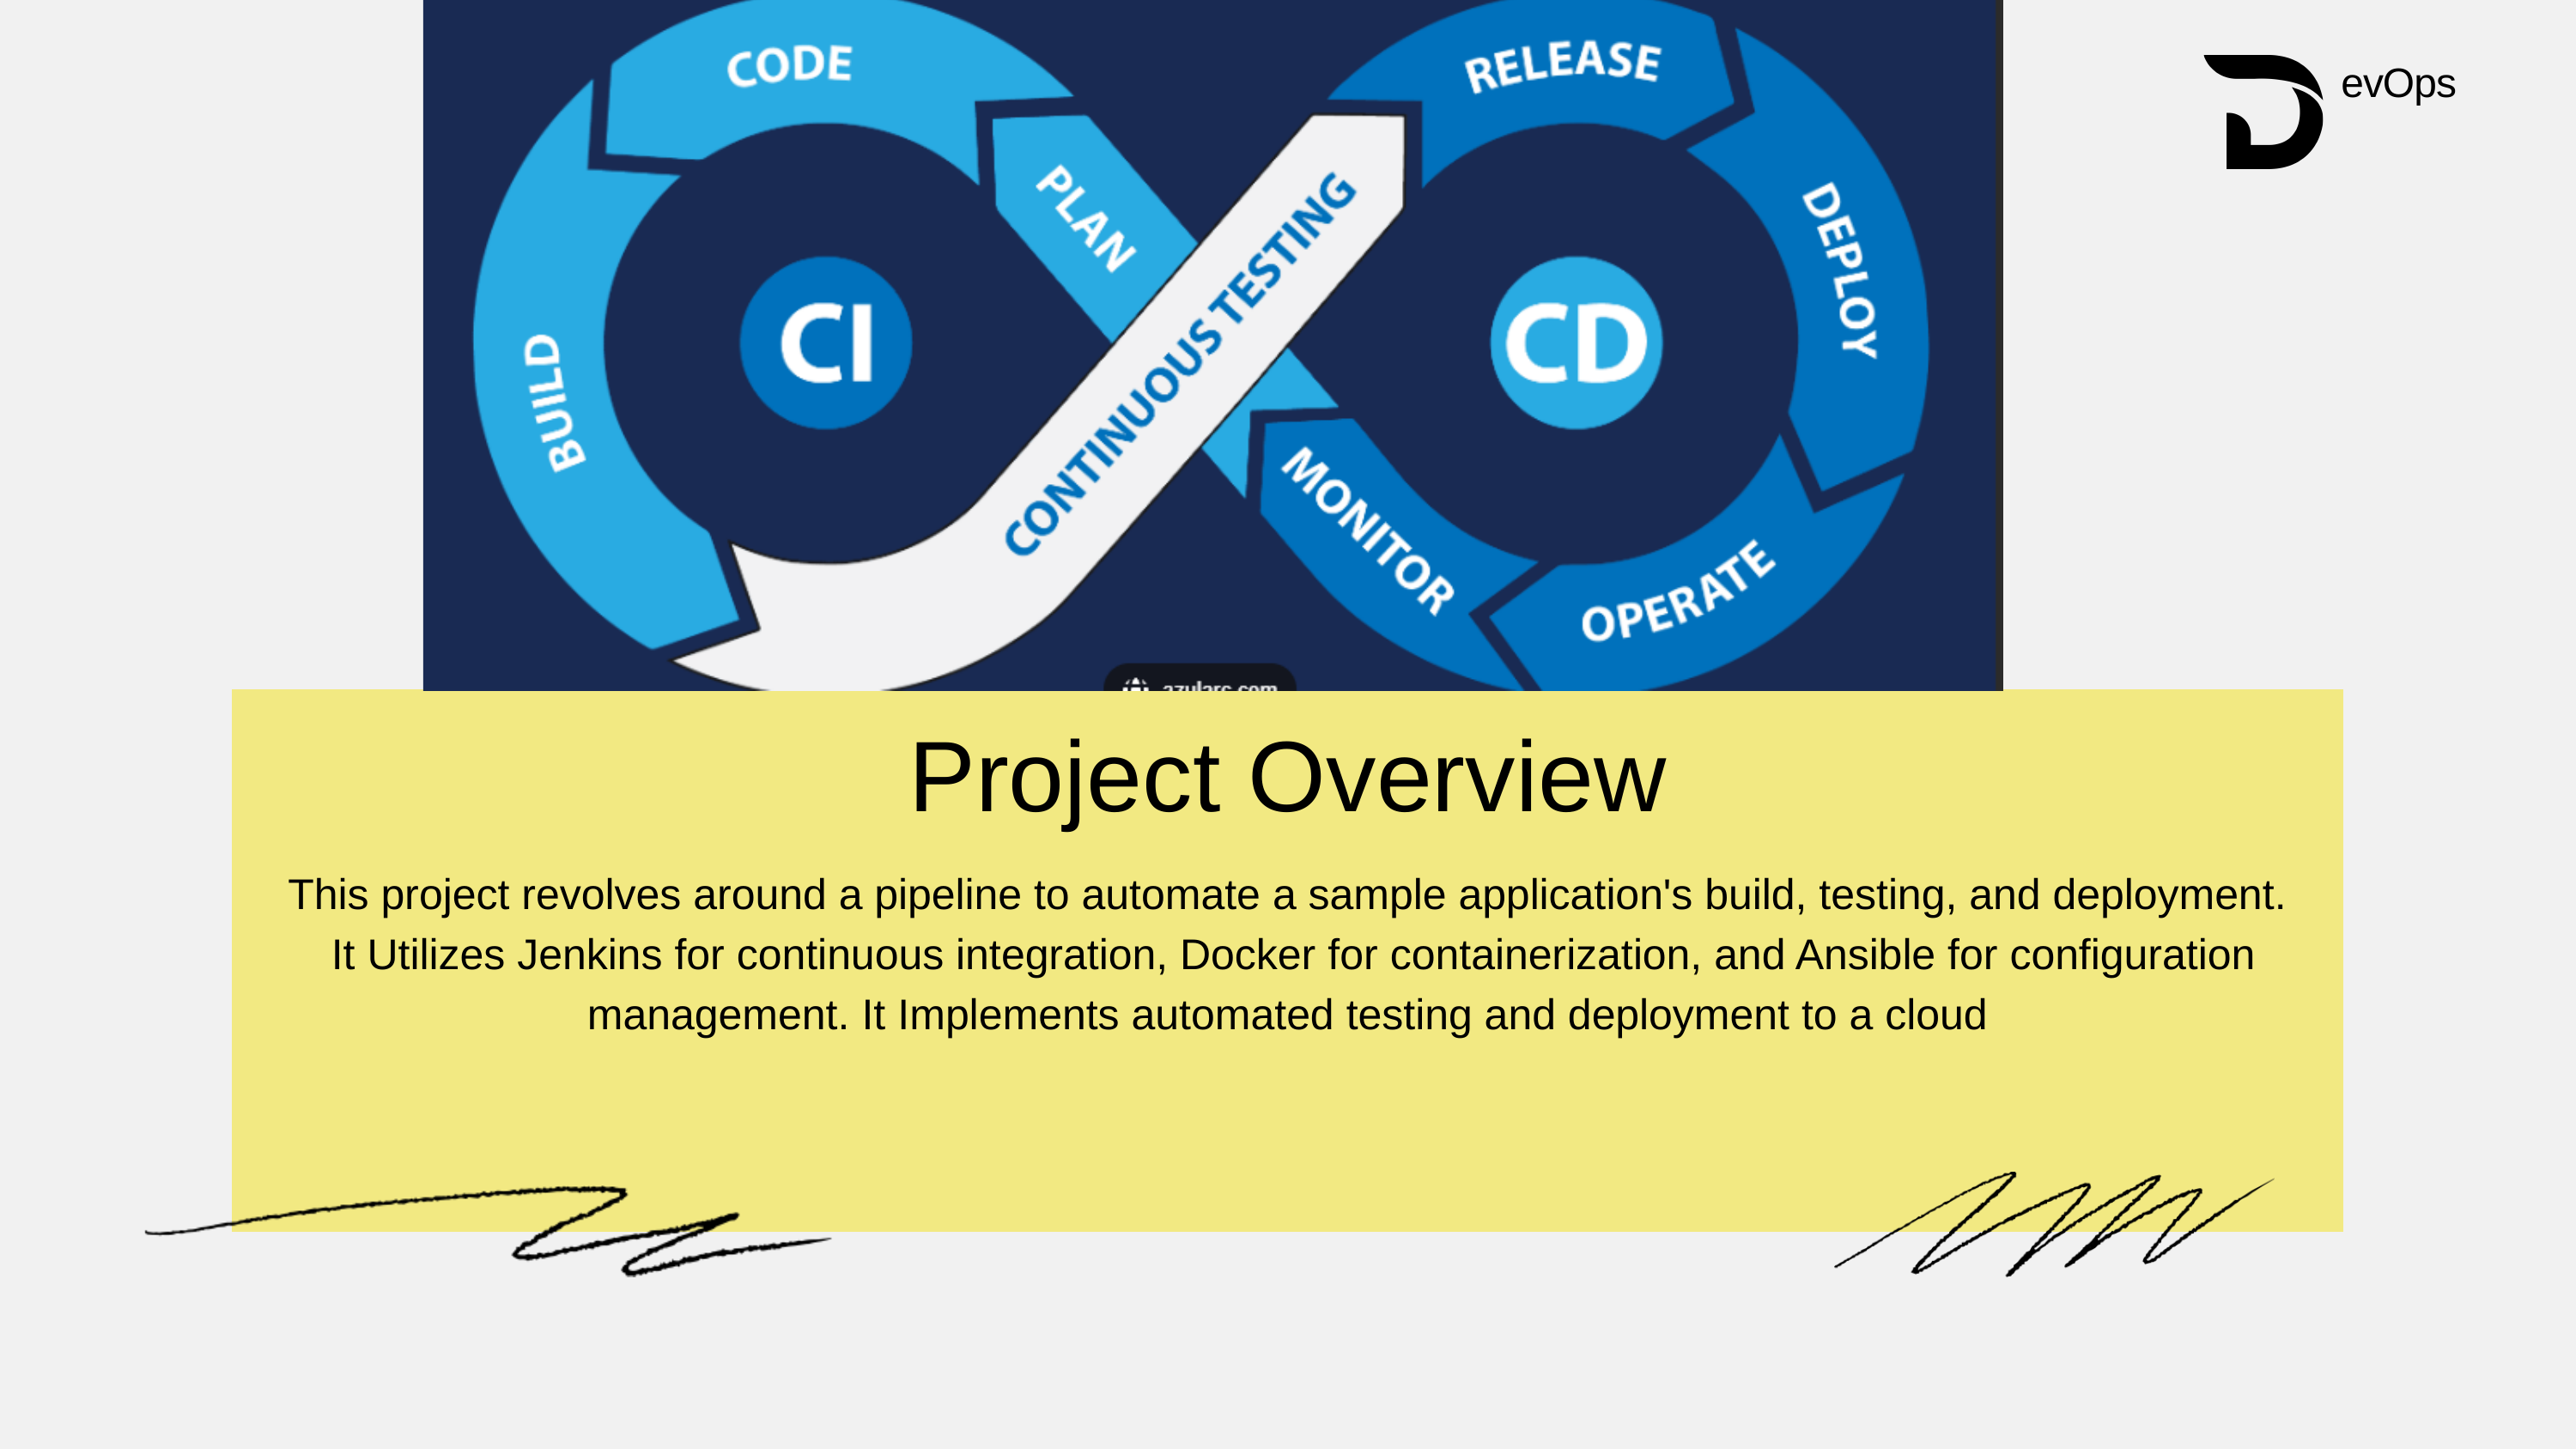

evOps

This project revolves around a pipeline to automate a sample application's build, testing, and deployment.
 It Utilizes Jenkins for continuous integration, Docker for containerization, and Ansible for configuration management. It Implements automated testing and deployment to a cloud

Project Overview